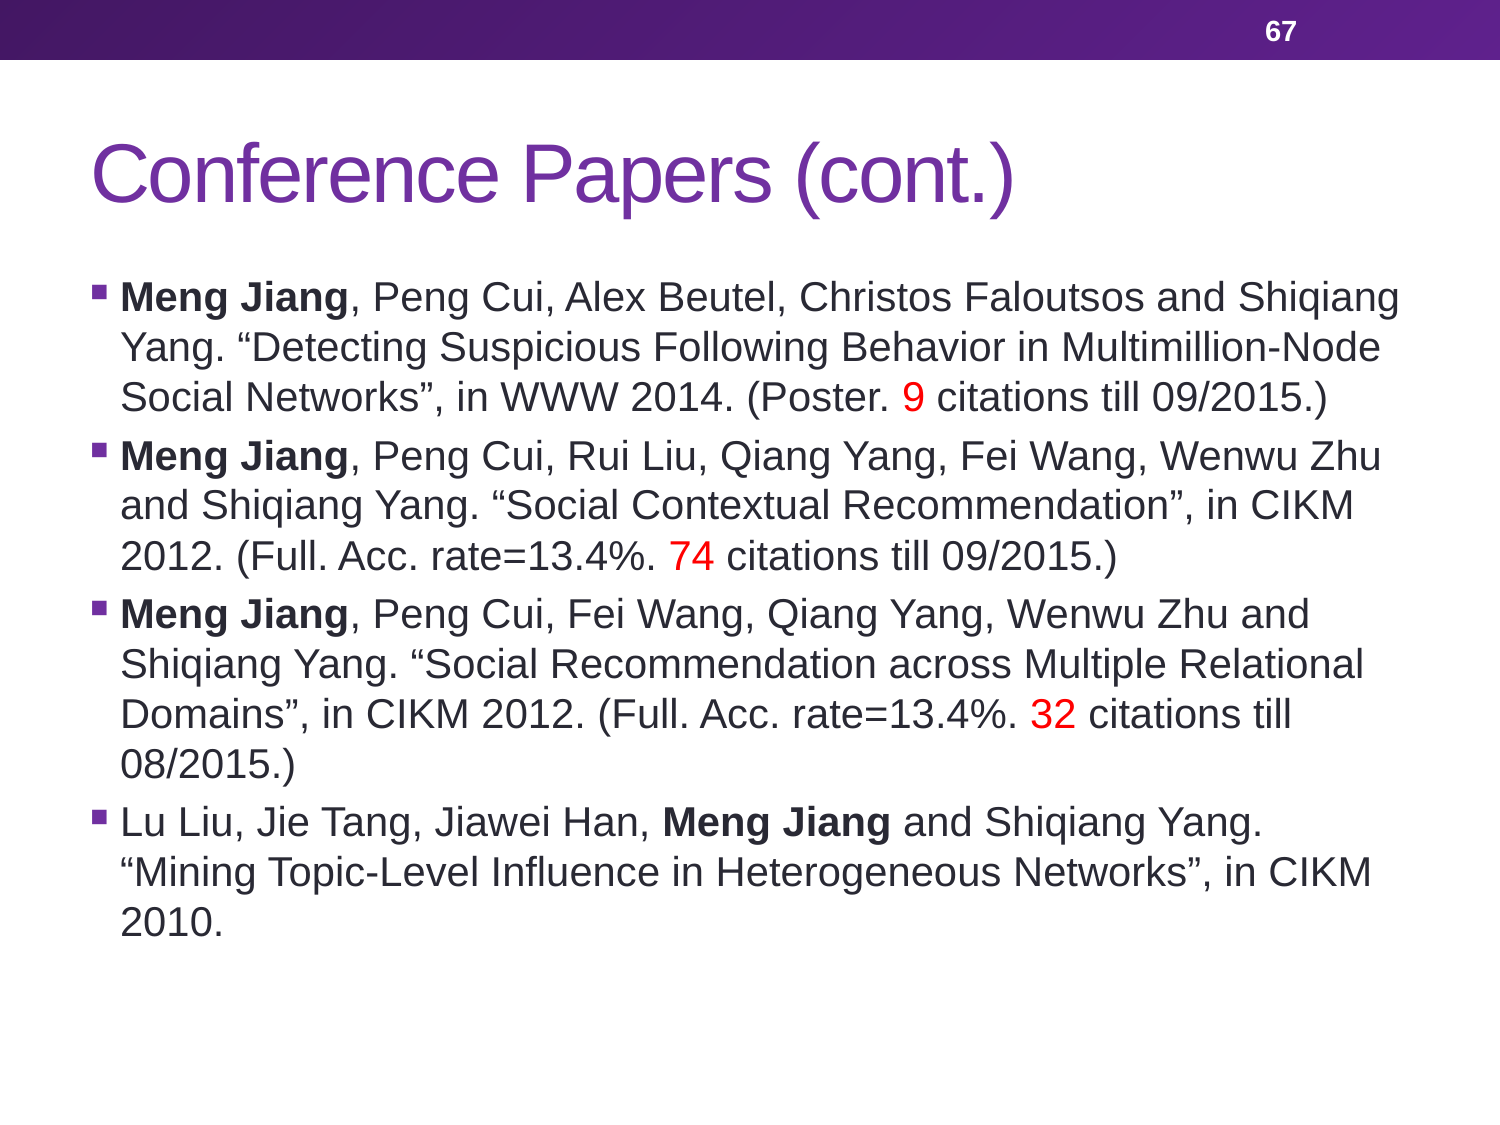

67
# Conference Papers (cont.)
Meng Jiang, Peng Cui, Alex Beutel, Christos Faloutsos and Shiqiang Yang. “Detecting Suspicious Following Behavior in Multimillion-Node Social Networks”, in WWW 2014. (Poster. 9 citations till 09/2015.)
Meng Jiang, Peng Cui, Rui Liu, Qiang Yang, Fei Wang, Wenwu Zhu and Shiqiang Yang. “Social Contextual Recommendation”, in CIKM 2012. (Full. Acc. rate=13.4%. 74 citations till 09/2015.)
Meng Jiang, Peng Cui, Fei Wang, Qiang Yang, Wenwu Zhu and Shiqiang Yang. “Social Recommendation across Multiple Relational Domains”, in CIKM 2012. (Full. Acc. rate=13.4%. 32 citations till 08/2015.)
Lu Liu, Jie Tang, Jiawei Han, Meng Jiang and Shiqiang Yang. “Mining Topic-Level Influence in Heterogeneous Networks”, in CIKM 2010.